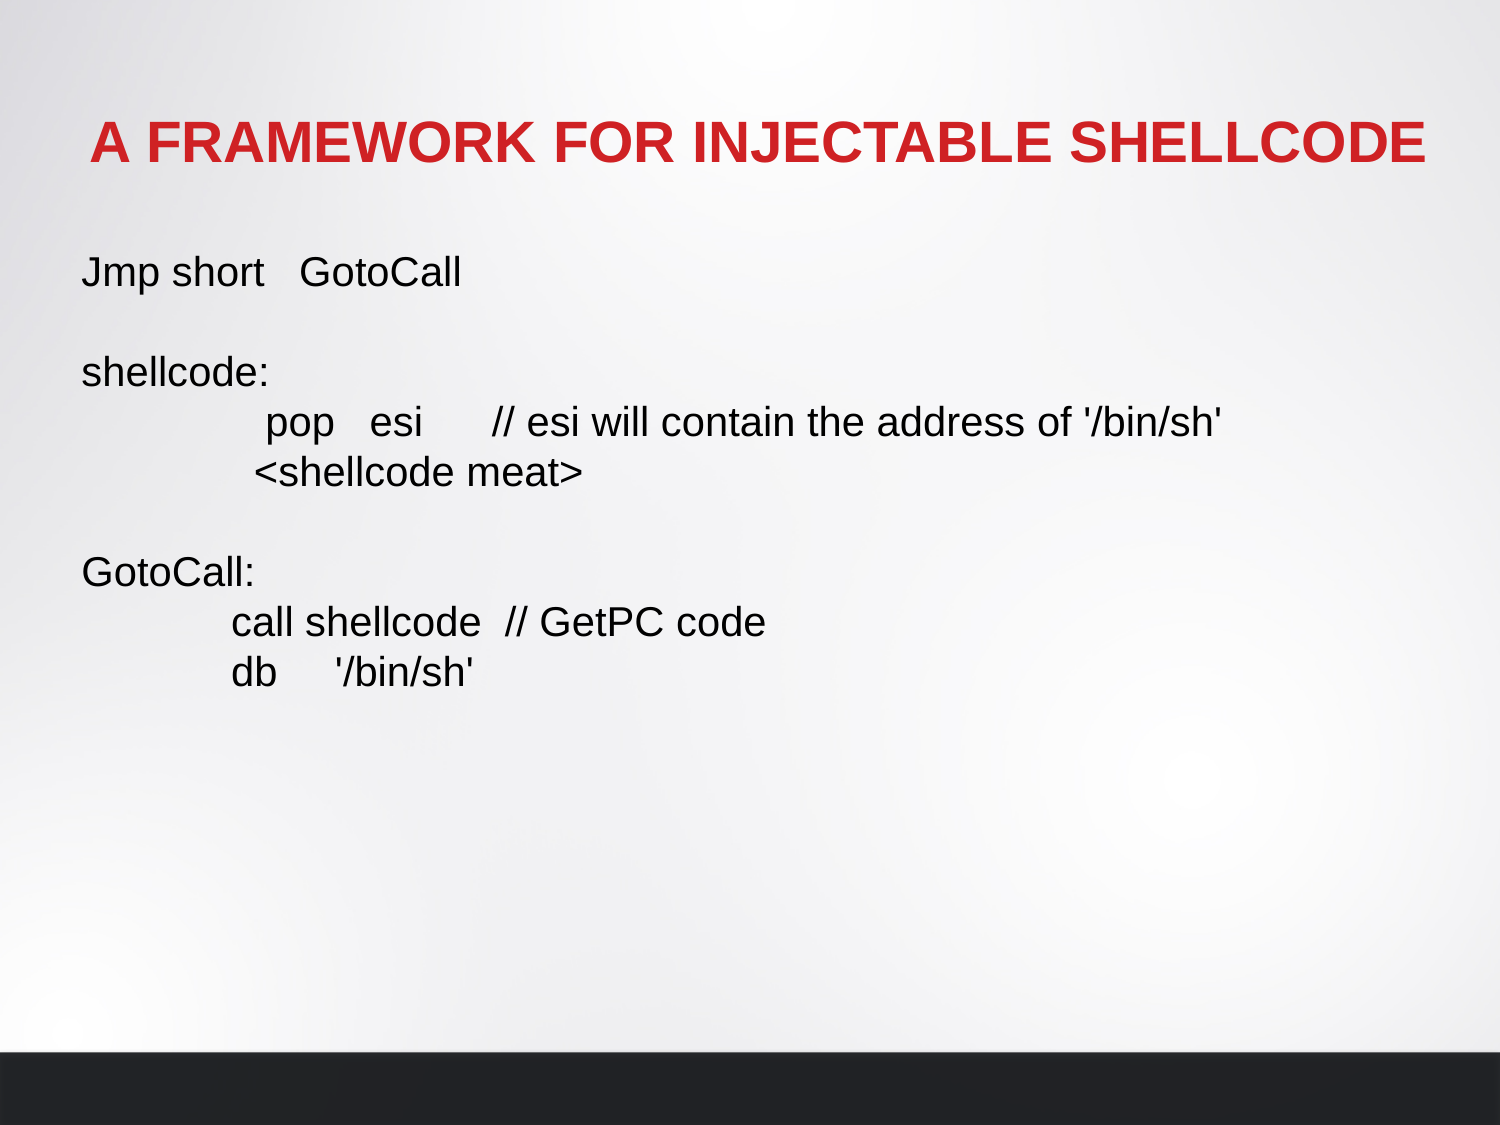

# A framework for injectable shellcode
Jmp short   GotoCall

shellcode:
                pop   esi      // esi will contain the address of '/bin/sh'
               <shellcode meat>

GotoCall:
             call shellcode  // GetPC code
             db     '/bin/sh'